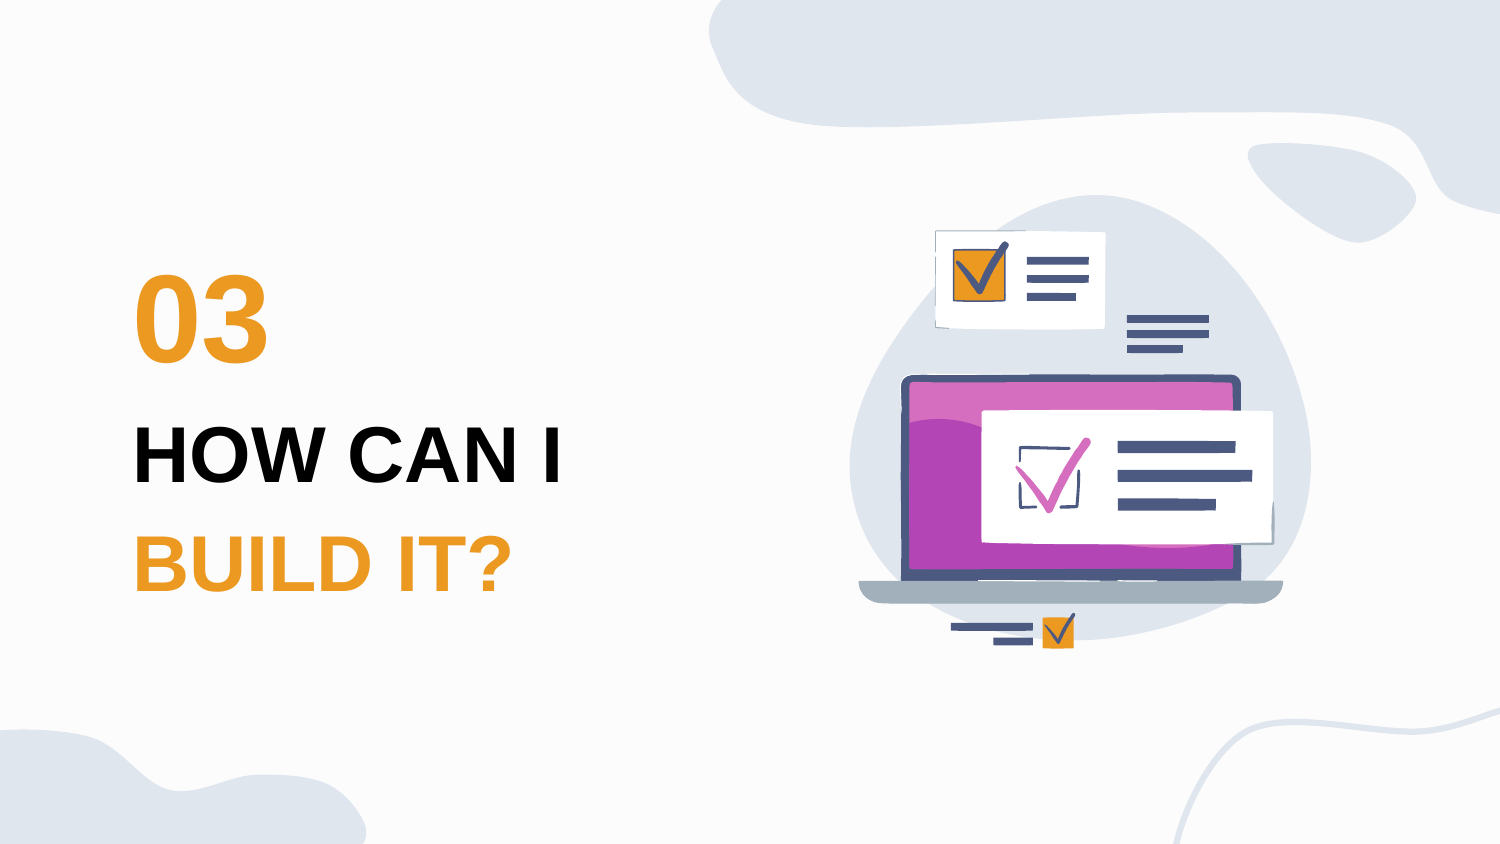

03
# HOW CAN I
BUILD IT?